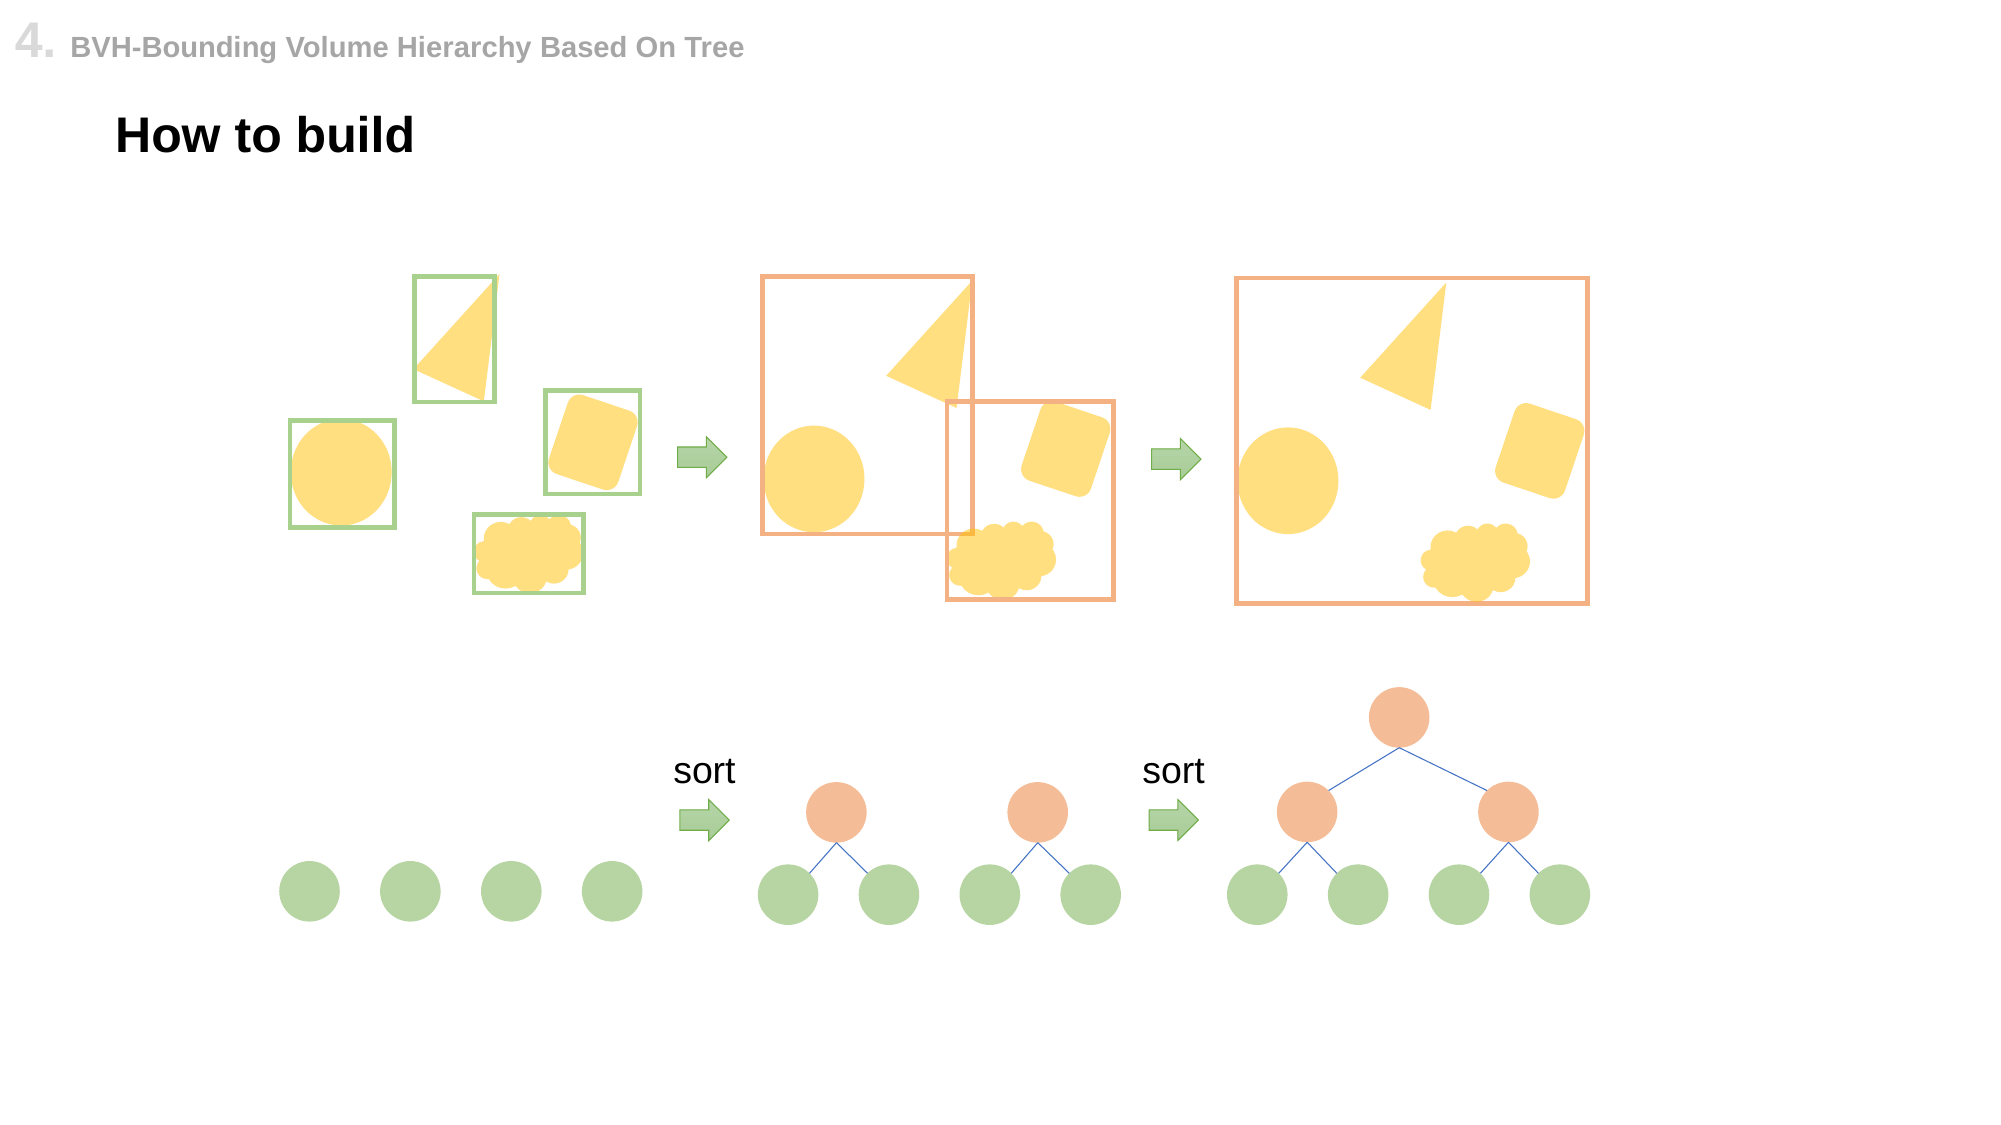

4. BVH-Bounding Volume Hierarchy Based On Tree

How to build

sort
sort